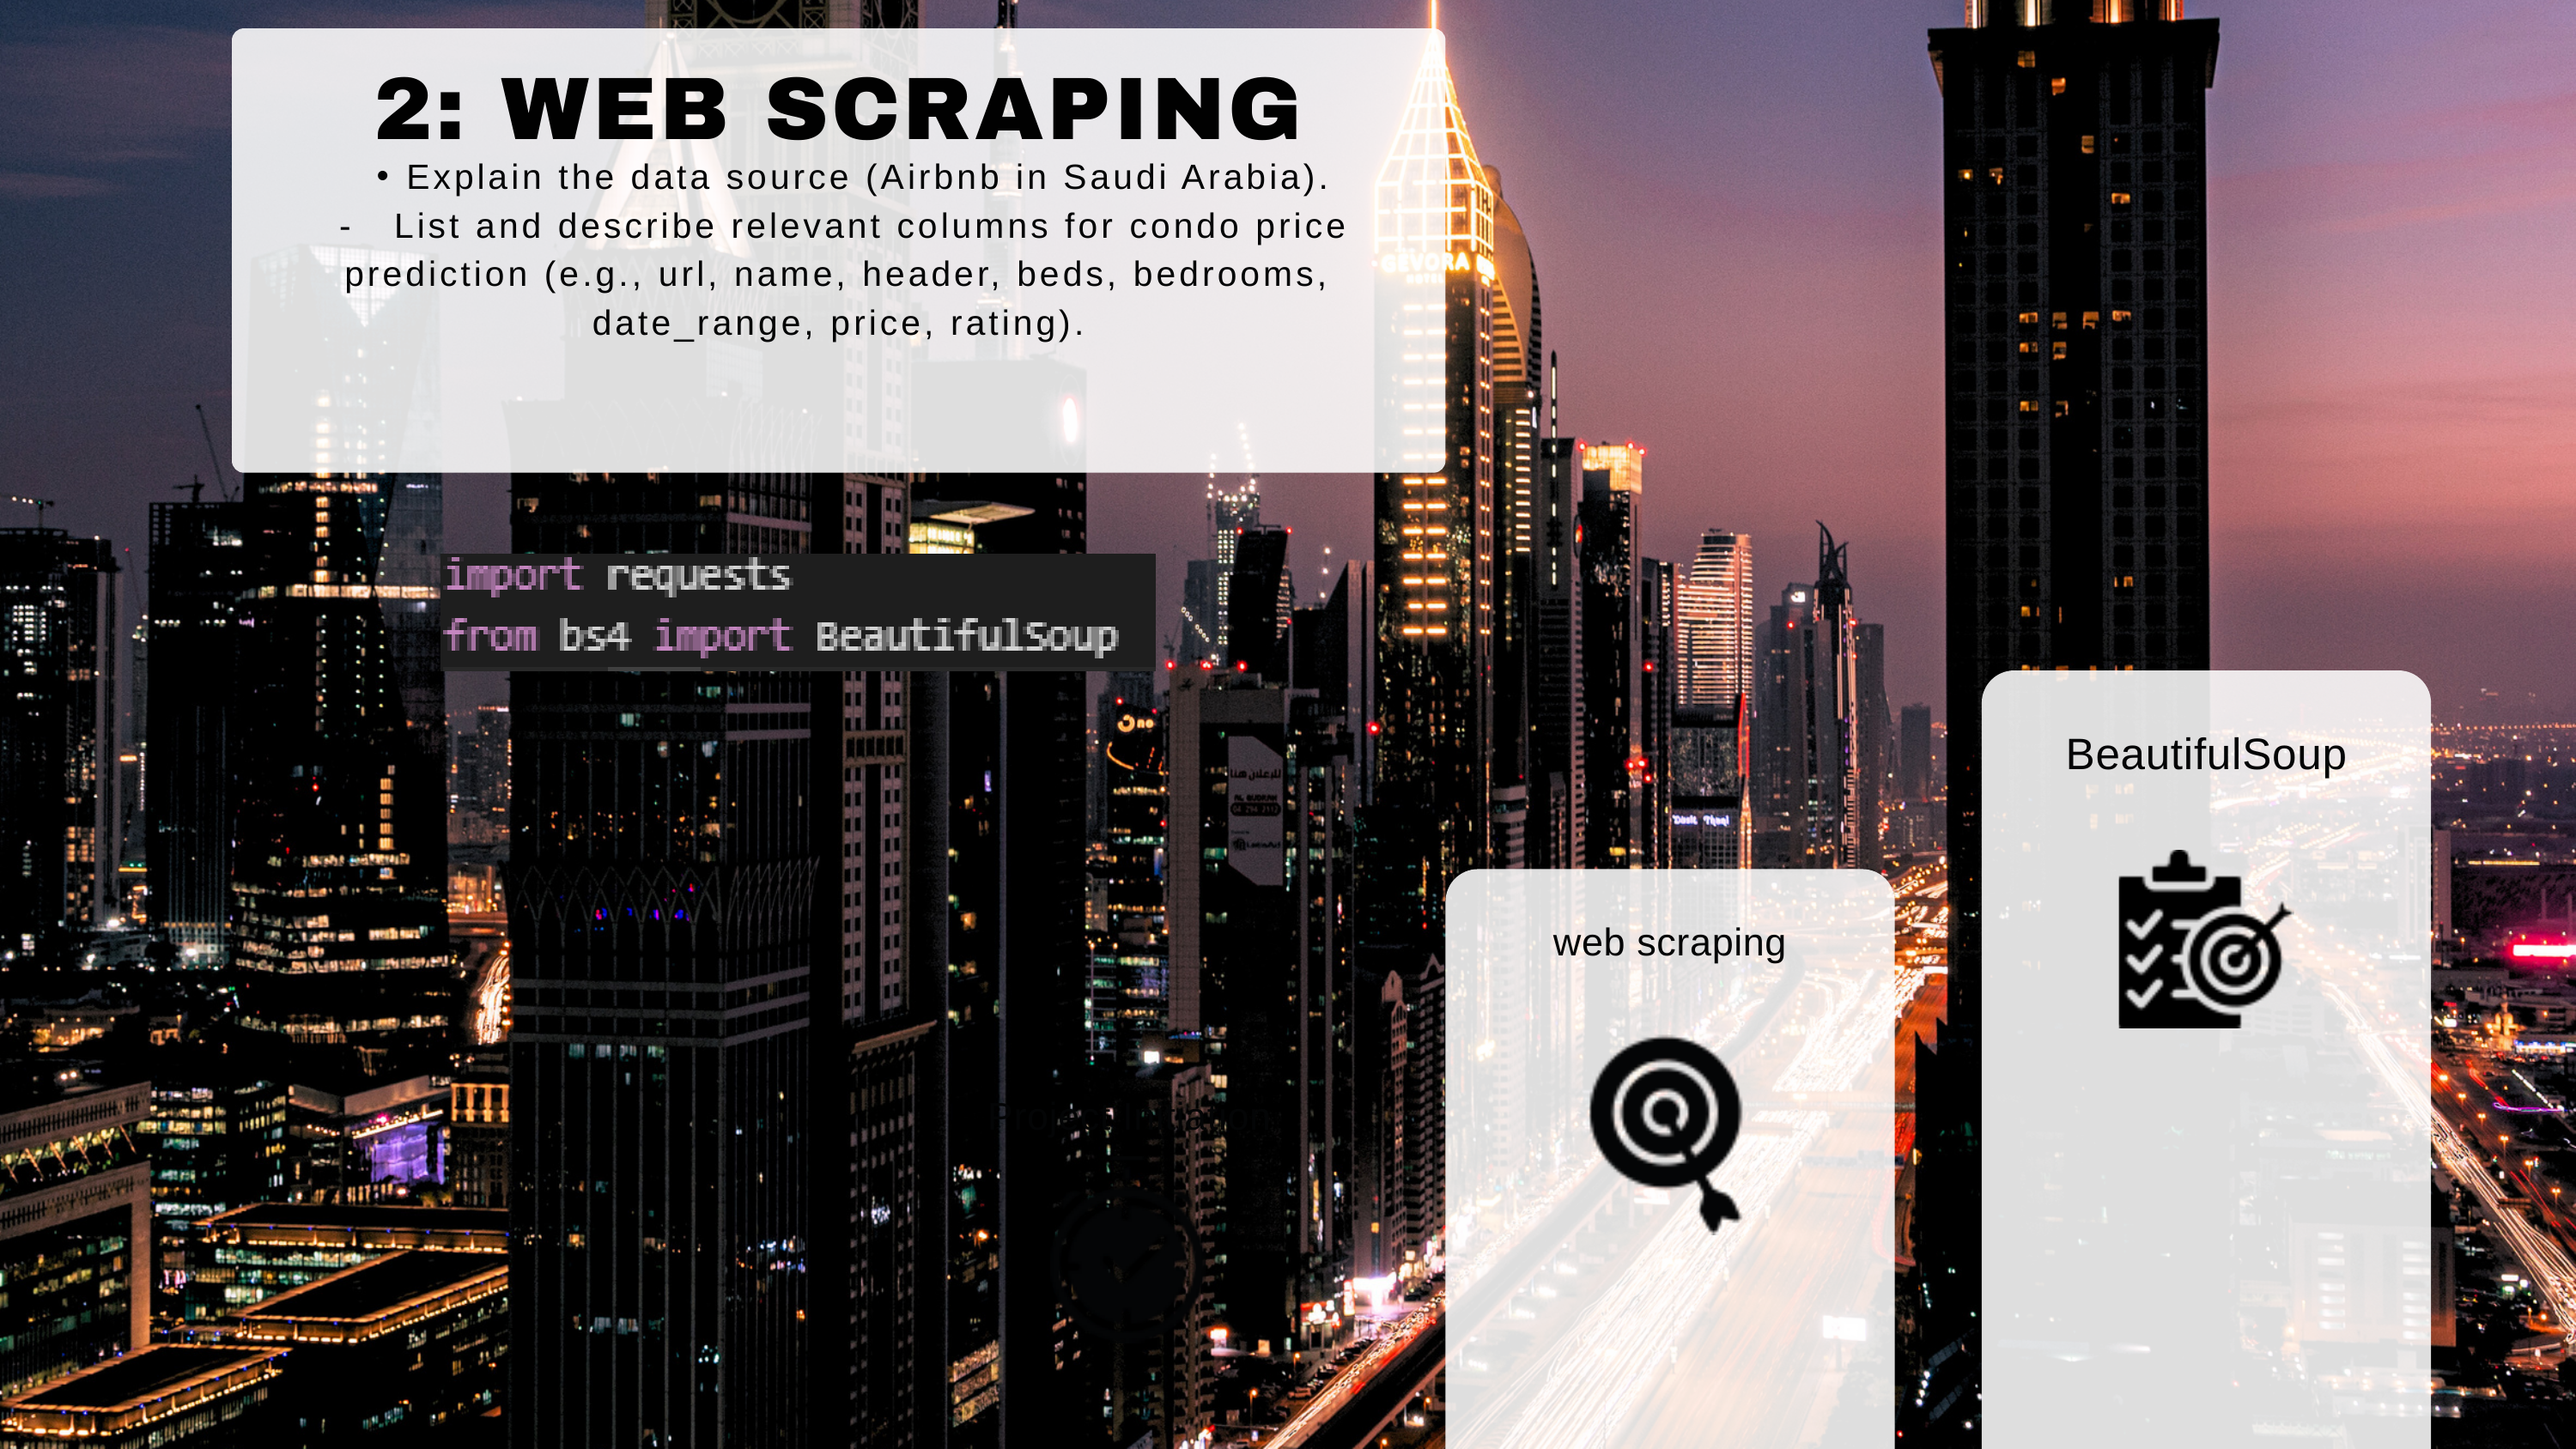

2: WEB SCRAPING
Explain the data source (Airbnb in Saudi Arabia).
 -   List and describe relevant columns for condo price prediction (e.g., url, name, header, beds, bedrooms, date_range, price, rating).

BeautifulSoup

web scraping

Project Initiation